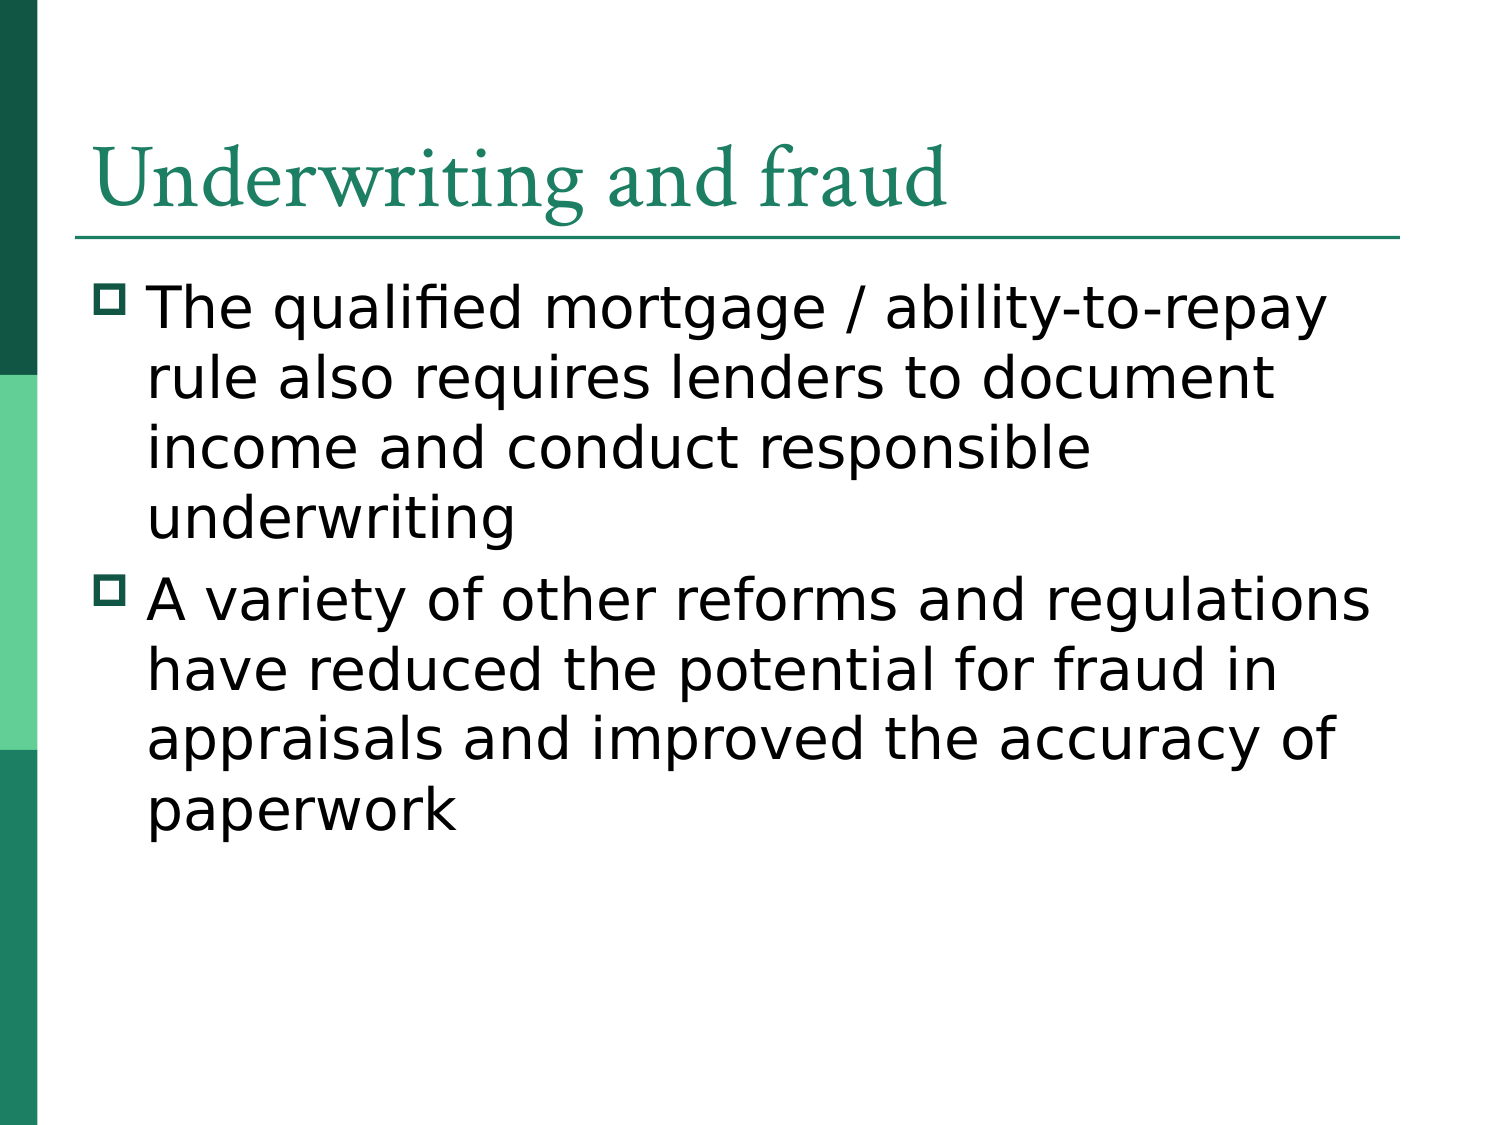

# Underwriting and fraud
The qualified mortgage / ability-to-repay rule also requires lenders to document income and conduct responsible underwriting
A variety of other reforms and regulations have reduced the potential for fraud in appraisals and improved the accuracy of paperwork